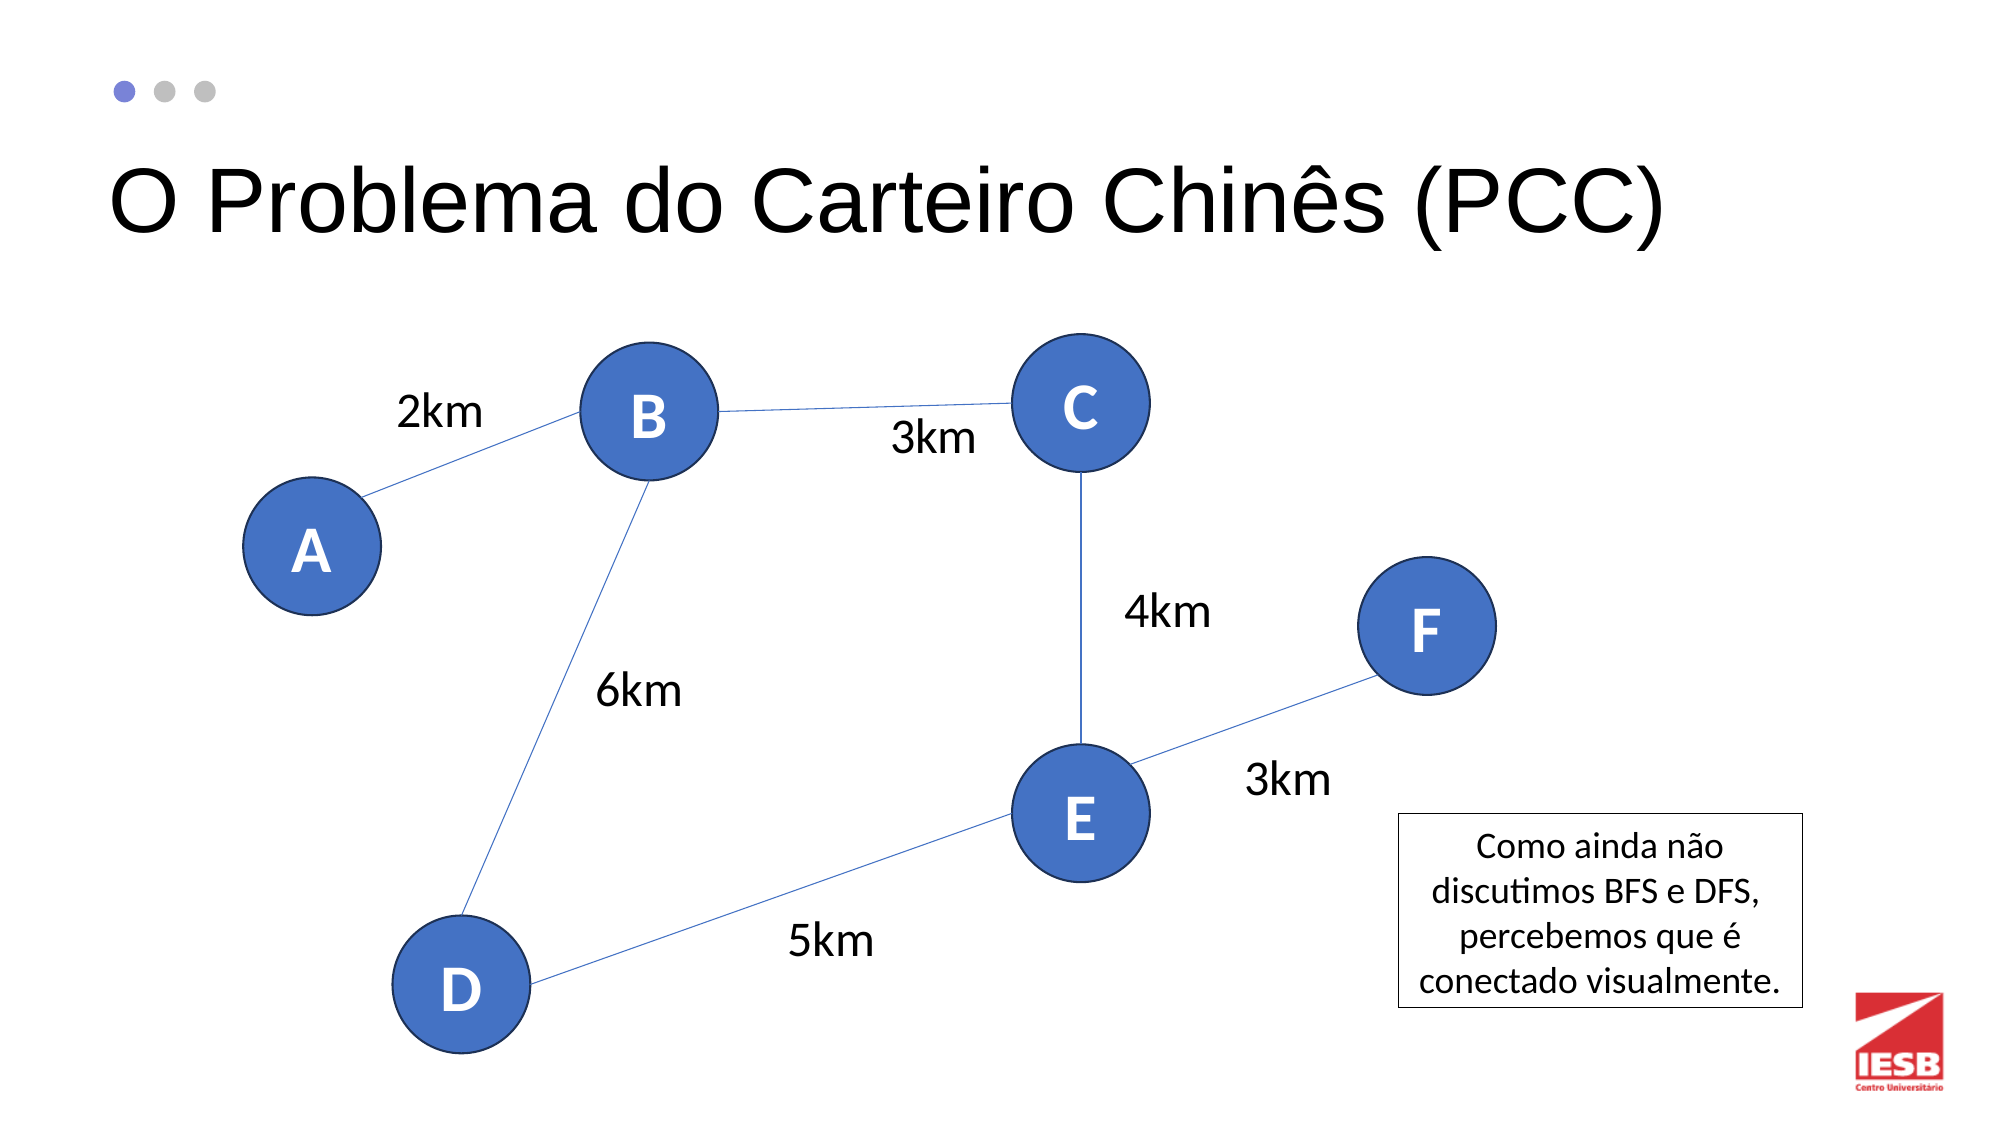

# O Problema do Carteiro Chinês (PCC)
C
B
2km
3km
A
F
4km
6km
3km
E
Como ainda não discutimos BFS e DFS,  percebemos que é conectado visualmente.
5km
D